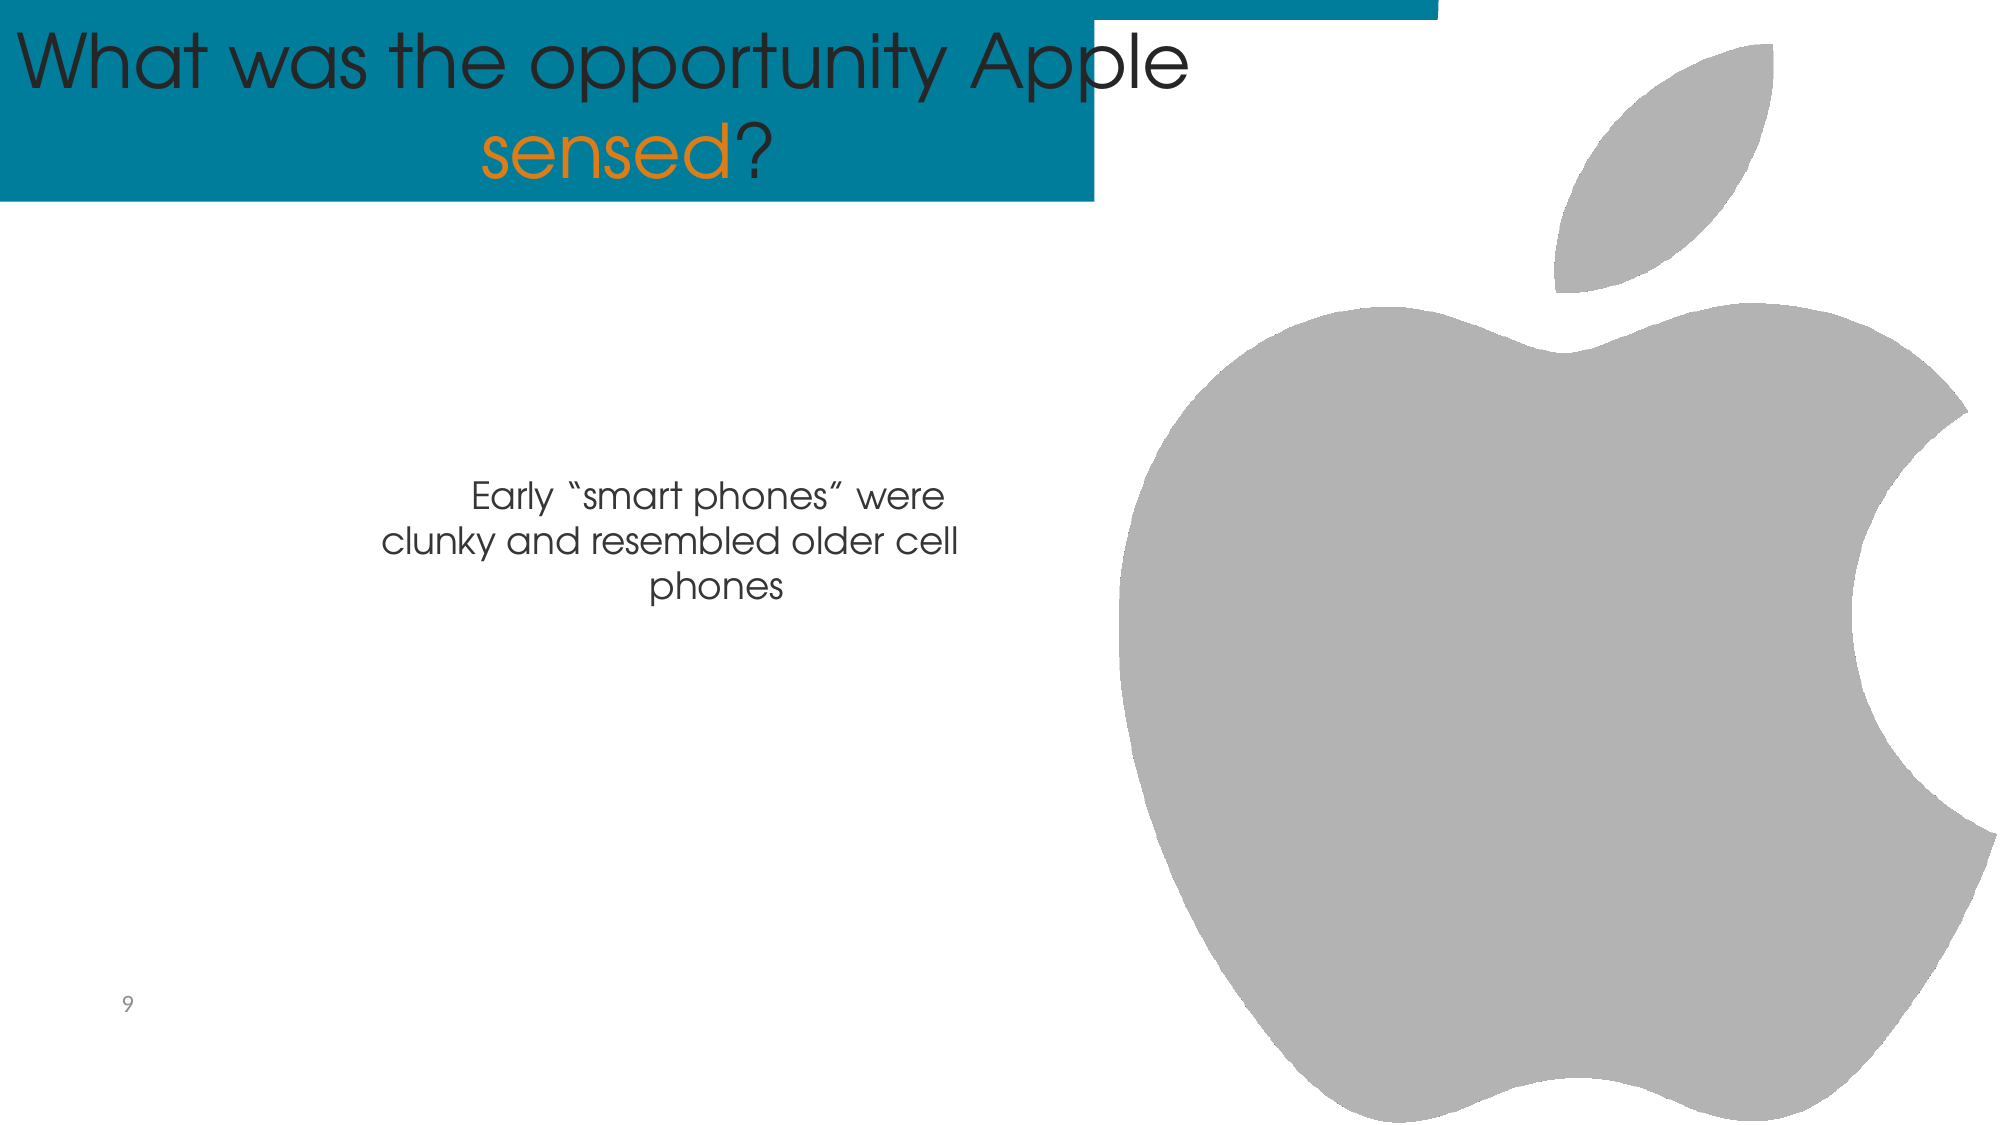

# What was the opportunity Apple  sensed?

Early “smart phones” were  clunky and resembled older cell
phones
9